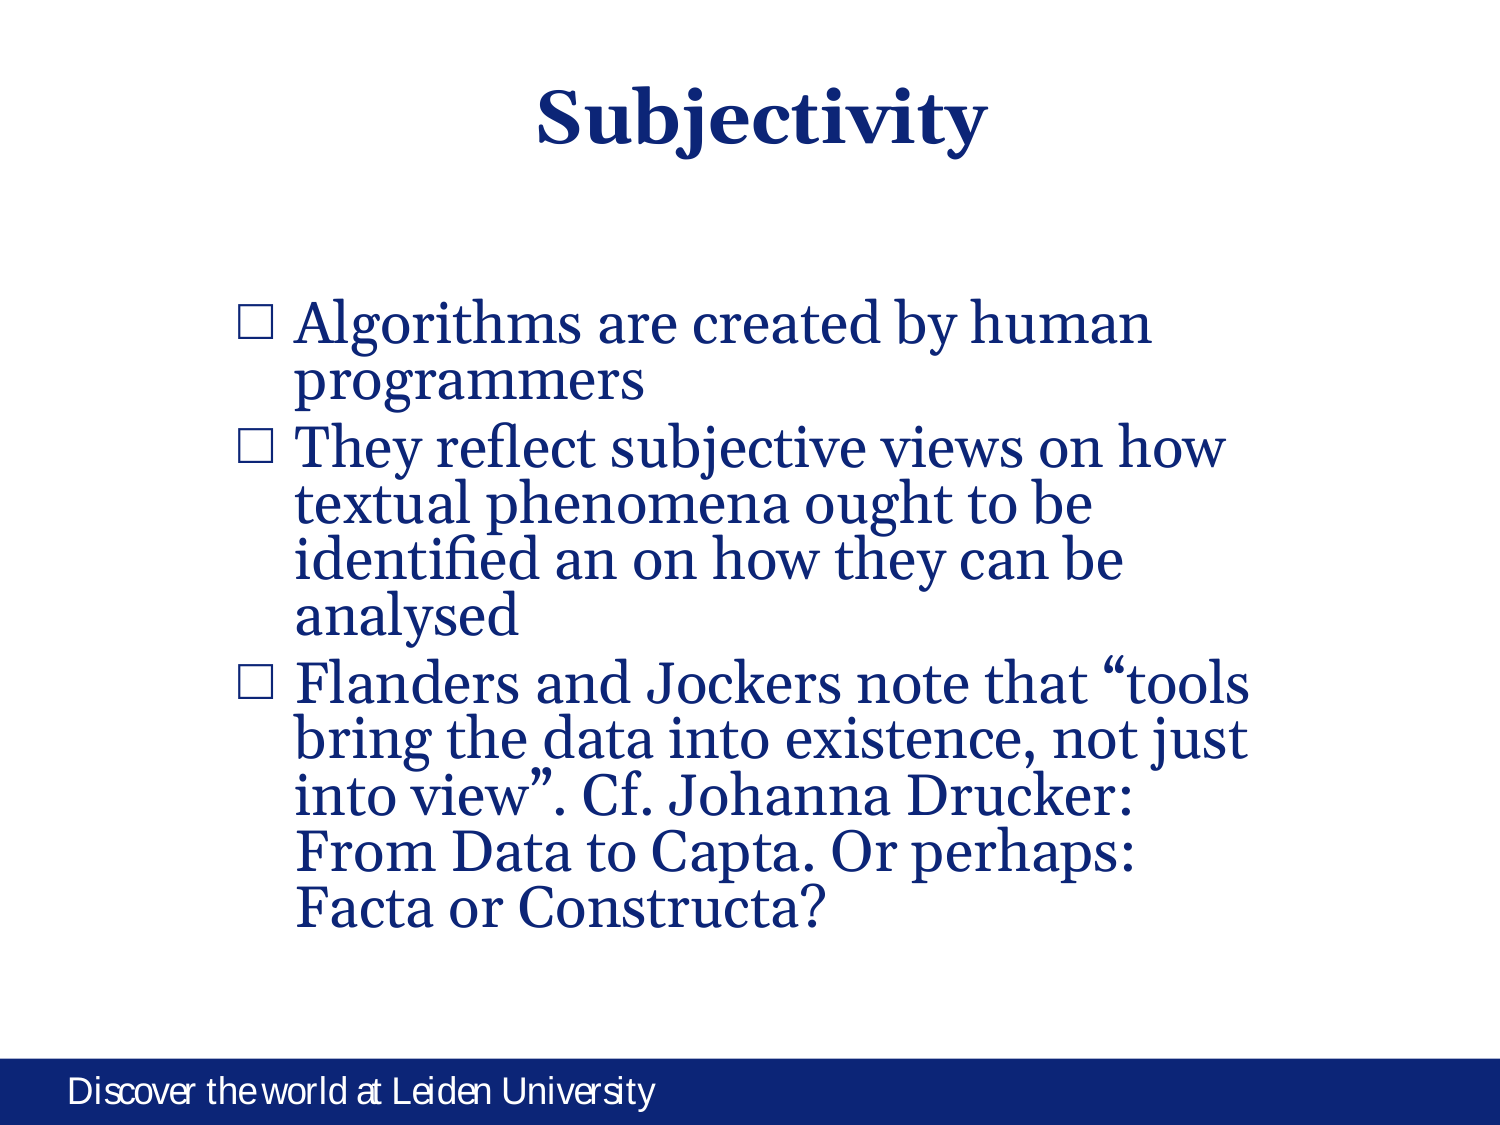

# Subjectivity

Algorithms are created by human programmers
They reflect subjective views on how textual phenomena ought to be identified an on how they can be analysed
Flanders and Jockers note that “tools bring the data into existence, not just into view”. Cf. Johanna Drucker: From Data to Capta. Or perhaps: Facta or Constructa?